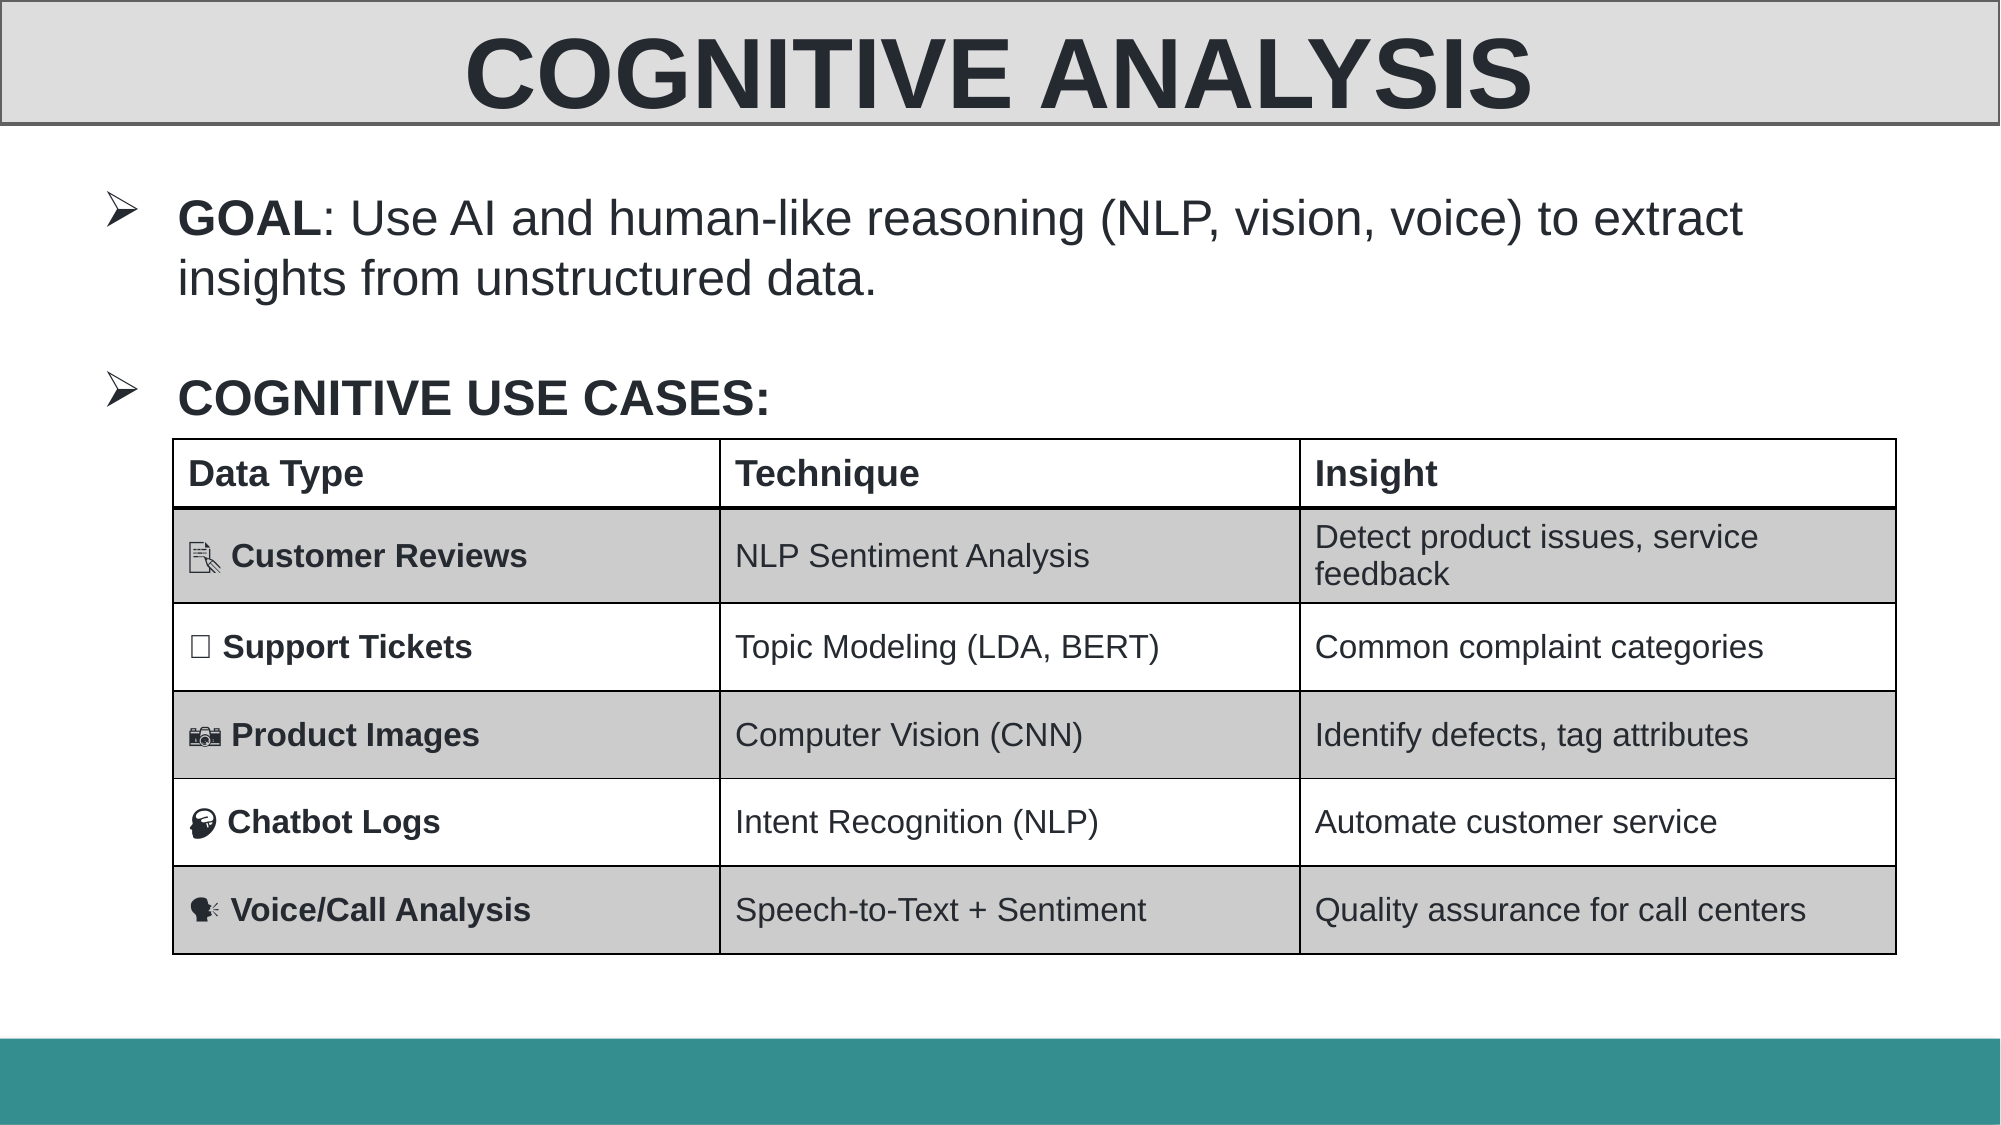

COGNITIVE ANALYSIS
GOAL: Use AI and human-like reasoning (NLP, vision, voice) to extract insights from unstructured data.
COGNITIVE USE CASES:
| Data Type | Technique | Insight |
| --- | --- | --- |
| 📝 Customer Reviews | NLP Sentiment Analysis | Detect product issues, service feedback |
| 🧾 Support Tickets | Topic Modeling (LDA, BERT) | Common complaint categories |
| 📷 Product Images | Computer Vision (CNN) | Identify defects, tag attributes |
| 🧠 Chatbot Logs | Intent Recognition (NLP) | Automate customer service |
| 🗣️ Voice/Call Analysis | Speech-to-Text + Sentiment | Quality assurance for call centers |